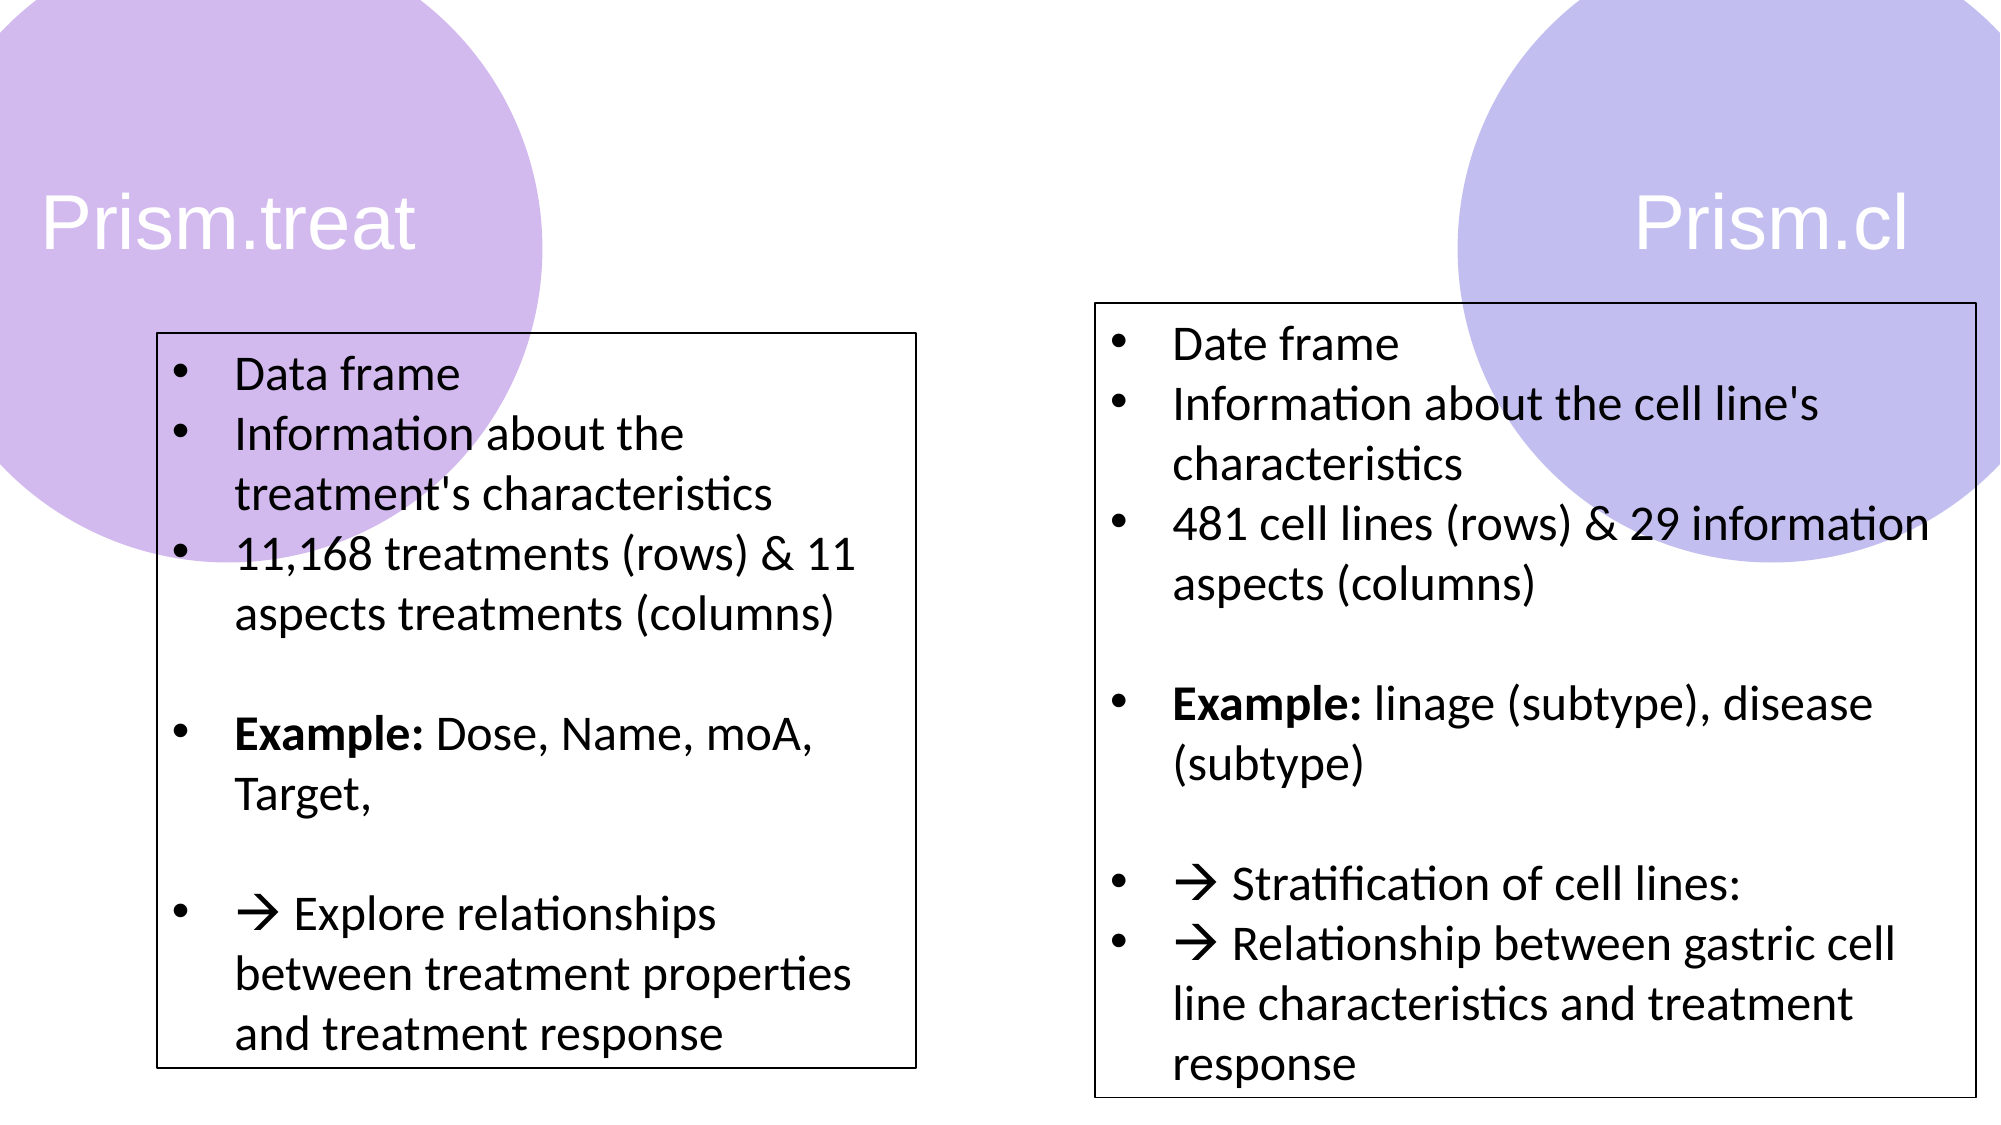

Prism.treat

Prism.cl

Date frame
Information about the cell line's characteristics
481 cell lines (rows) & 29 information aspects (columns)

Example: linage (subtype), disease (subtype)

🡪 Stratification of cell lines:
🡪 Relationship between gastric cell line characteristics and treatment response
Data frame
Information about the treatment's characteristics
11,168 treatments (rows) & 11 aspects treatments (columns)

Example: Dose, Name, moA, Target,

🡪 Explore relationships between treatment properties and treatment response